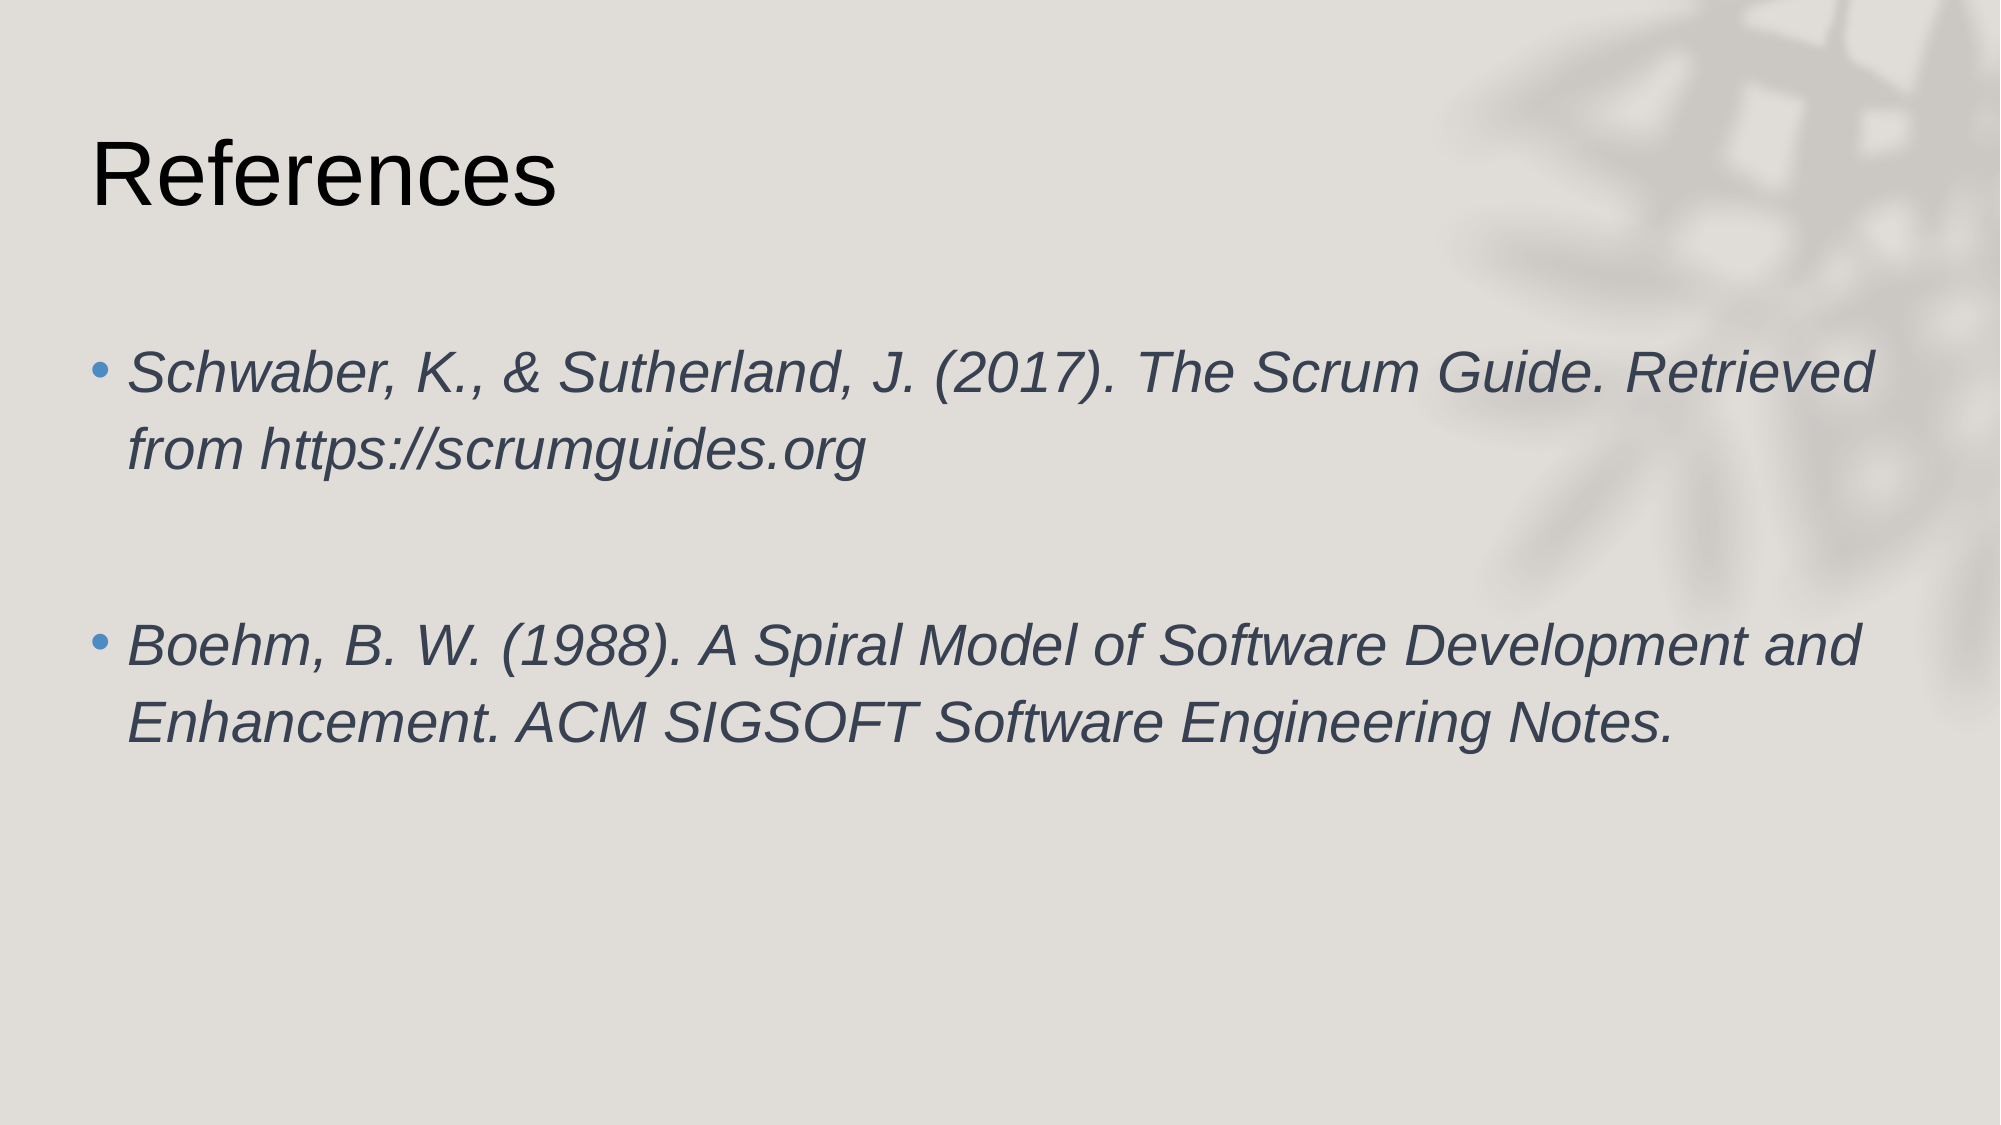

# References
Schwaber, K., & Sutherland, J. (2017). The Scrum Guide. Retrieved from https://scrumguides.org

Boehm, B. W. (1988). A Spiral Model of Software Development and Enhancement. ACM SIGSOFT Software Engineering Notes.